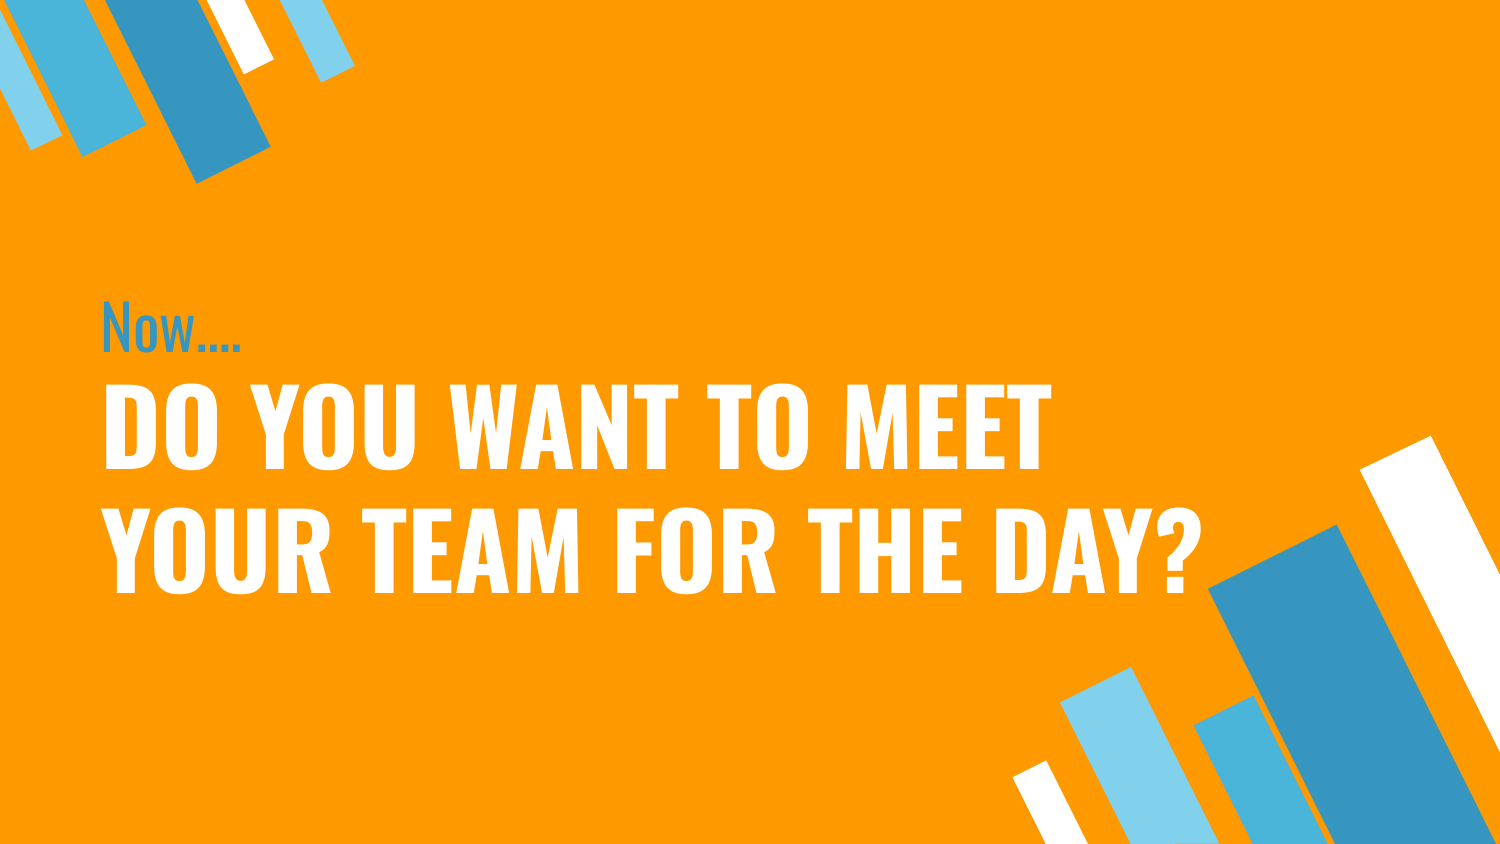

# Now….
DO YOU WANT TO MEET YOUR TEAM FOR THE DAY?